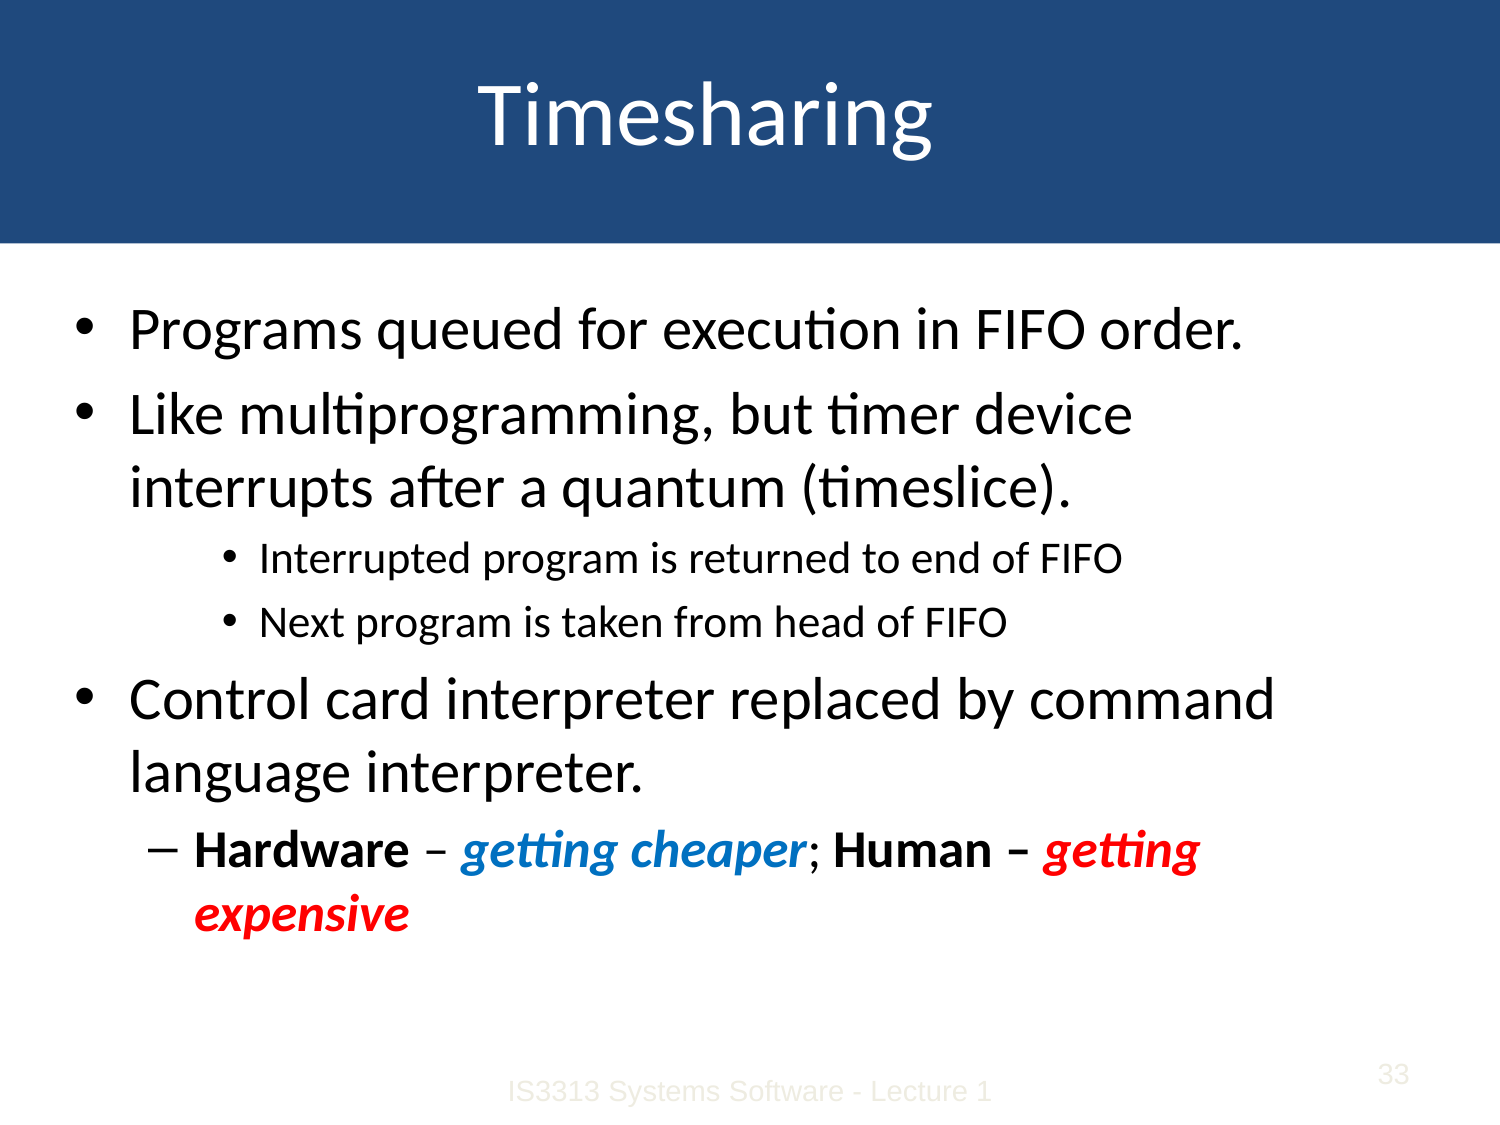

# Timesharing

Programs queued for execution in FIFO order.
Like multiprogramming, but timer device interrupts after a quantum (timeslice).
Interrupted program is returned to end of FIFO
Next program is taken from head of FIFO
Control card interpreter replaced by command language interpreter.
Hardware – getting cheaper; Human – getting expensive

33
IS3313 Systems Software - Lecture 1